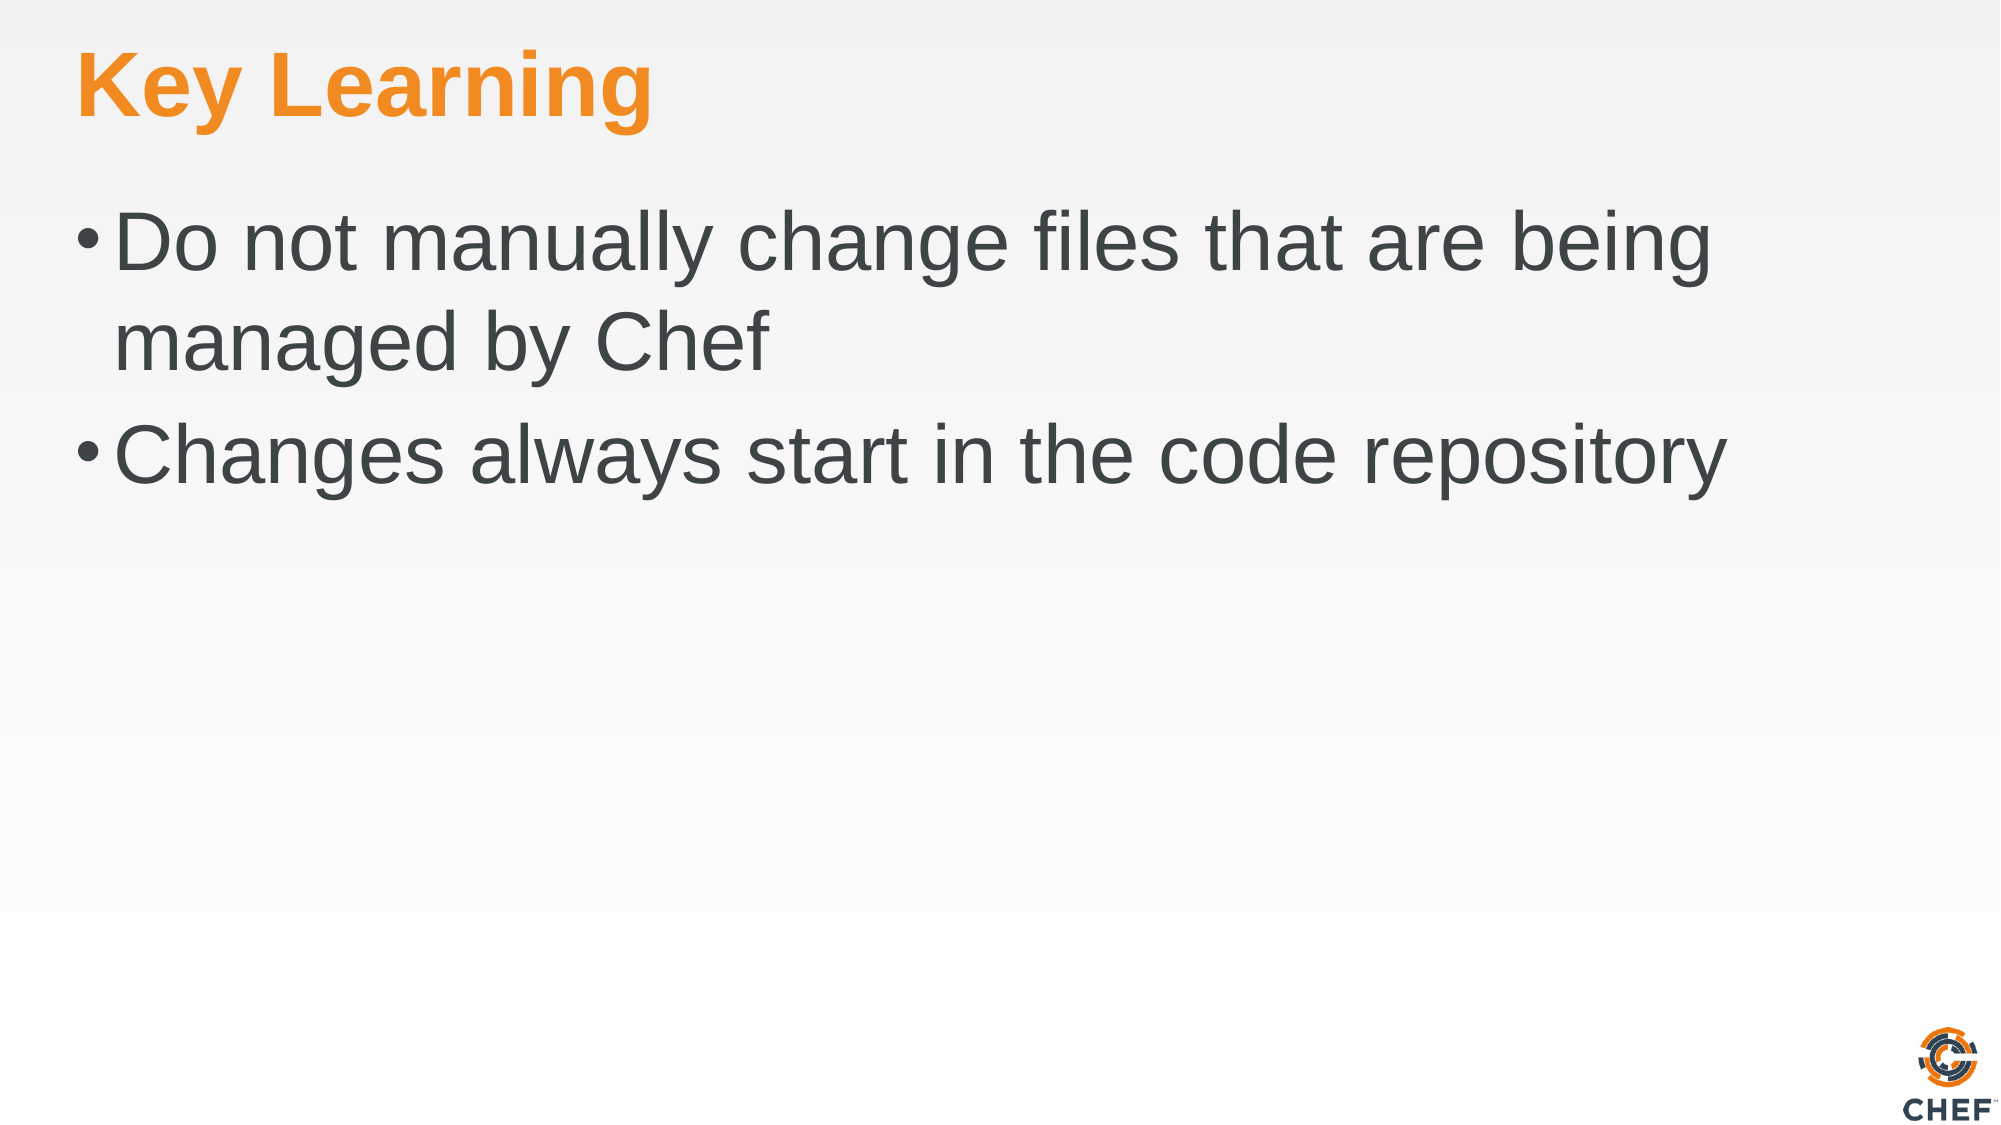

# Key Learning
Do not manually change files that are being managed by Chef
Changes always start in the code repository